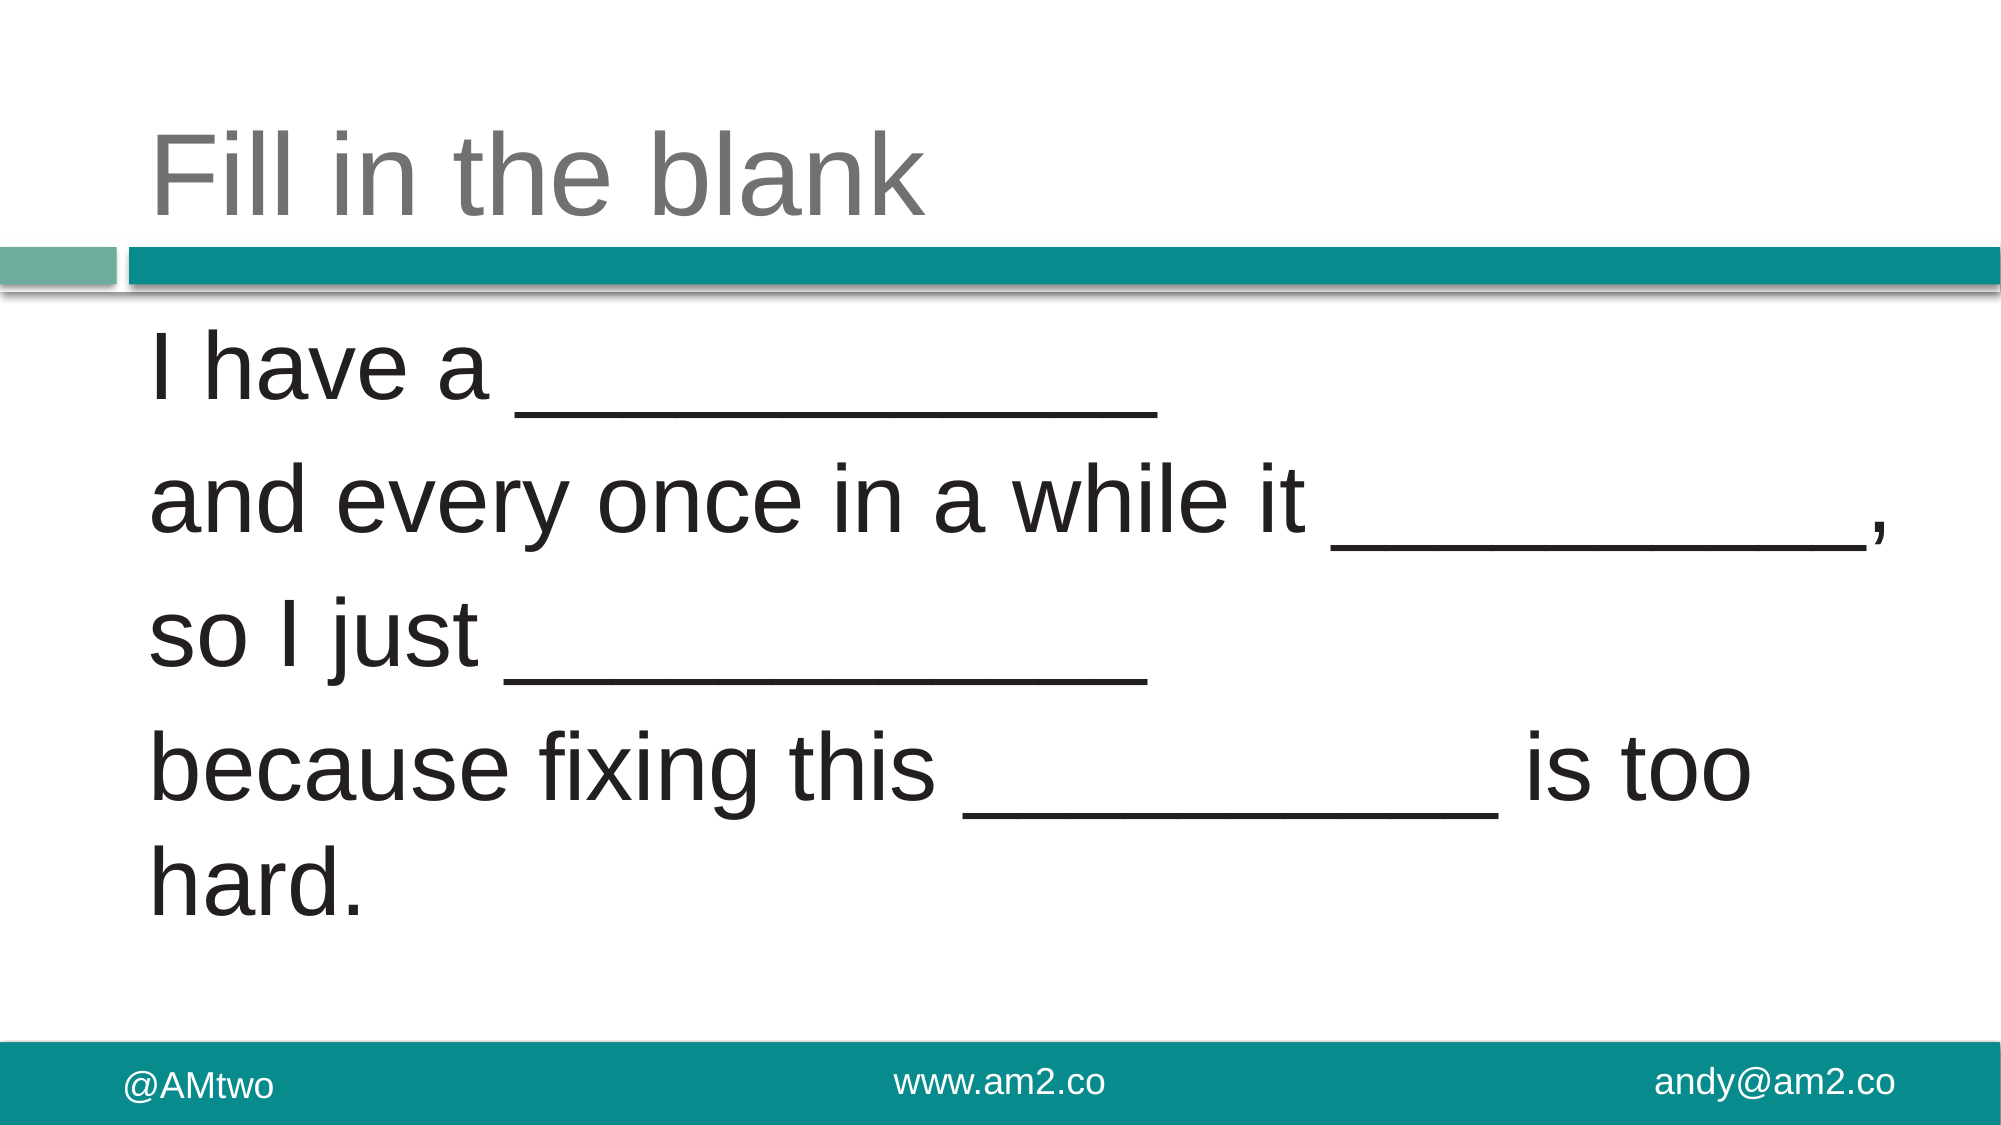

# Fill in the blank
I have a ____________
and every once in a while it __________,
so I just ____________
because fixing this __________ is too hard.